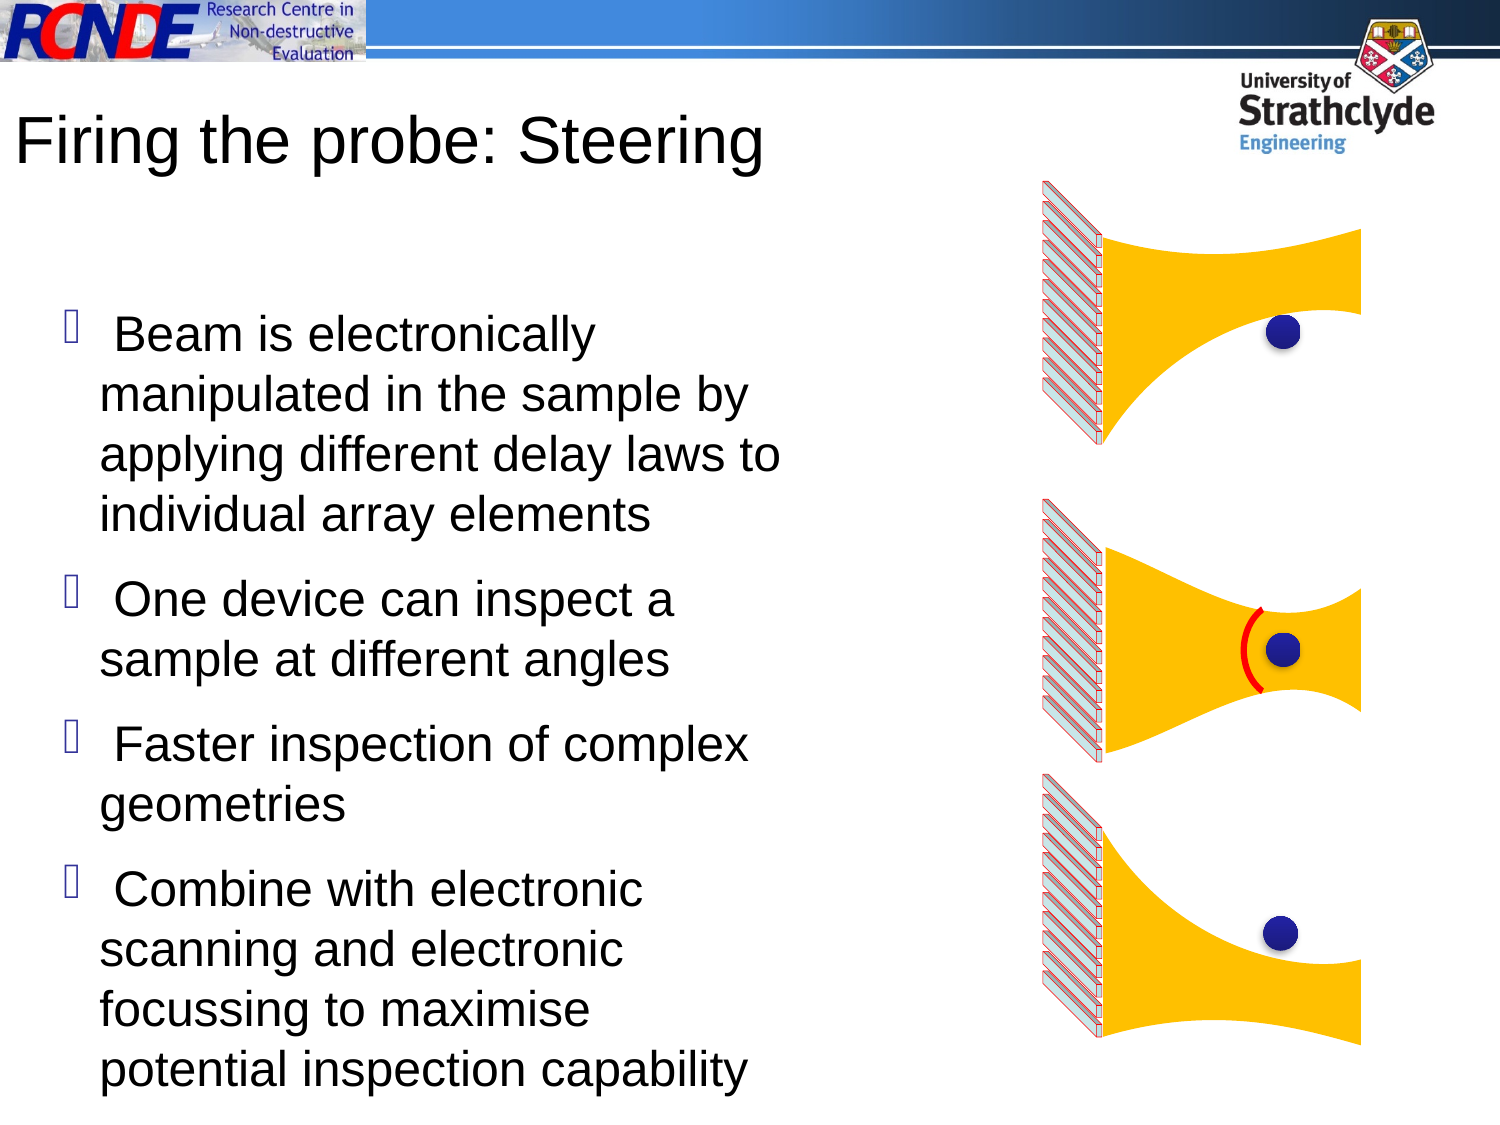

Firing the probe: Steering
 Beam is electronically manipulated in the sample by applying different delay laws to individual array elements
 One device can inspect a sample at different angles
 Faster inspection of complex geometries
 Combine with electronic scanning and electronic focussing to maximise potential inspection capability